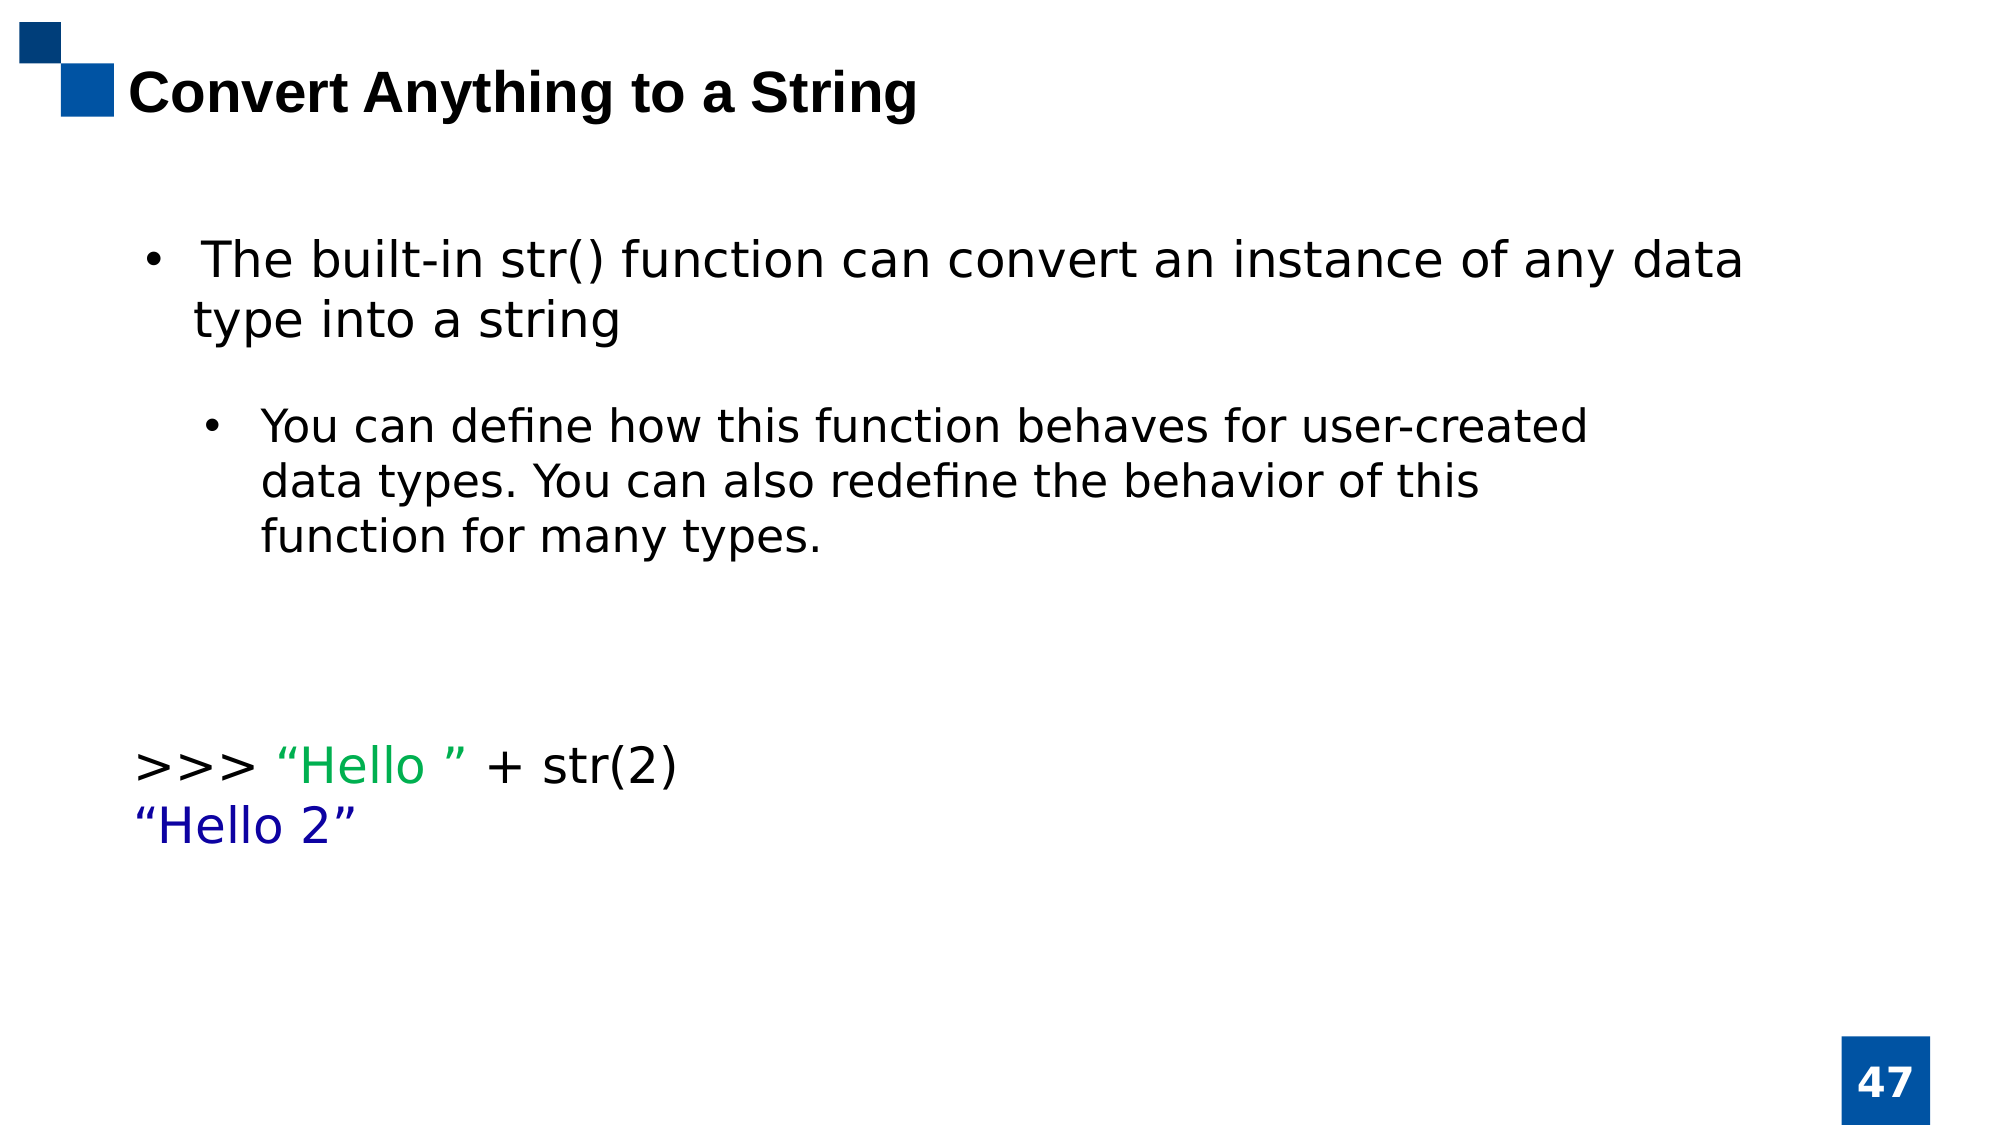

Convert Anything to a String
The built-in str() function can convert an instance of any data
   type into a string
You can define how this function behaves for user-created
data types. You can also redefine the behavior of this
function for many types.
>>> “Hello ” + str(2)
“Hello 2”
47